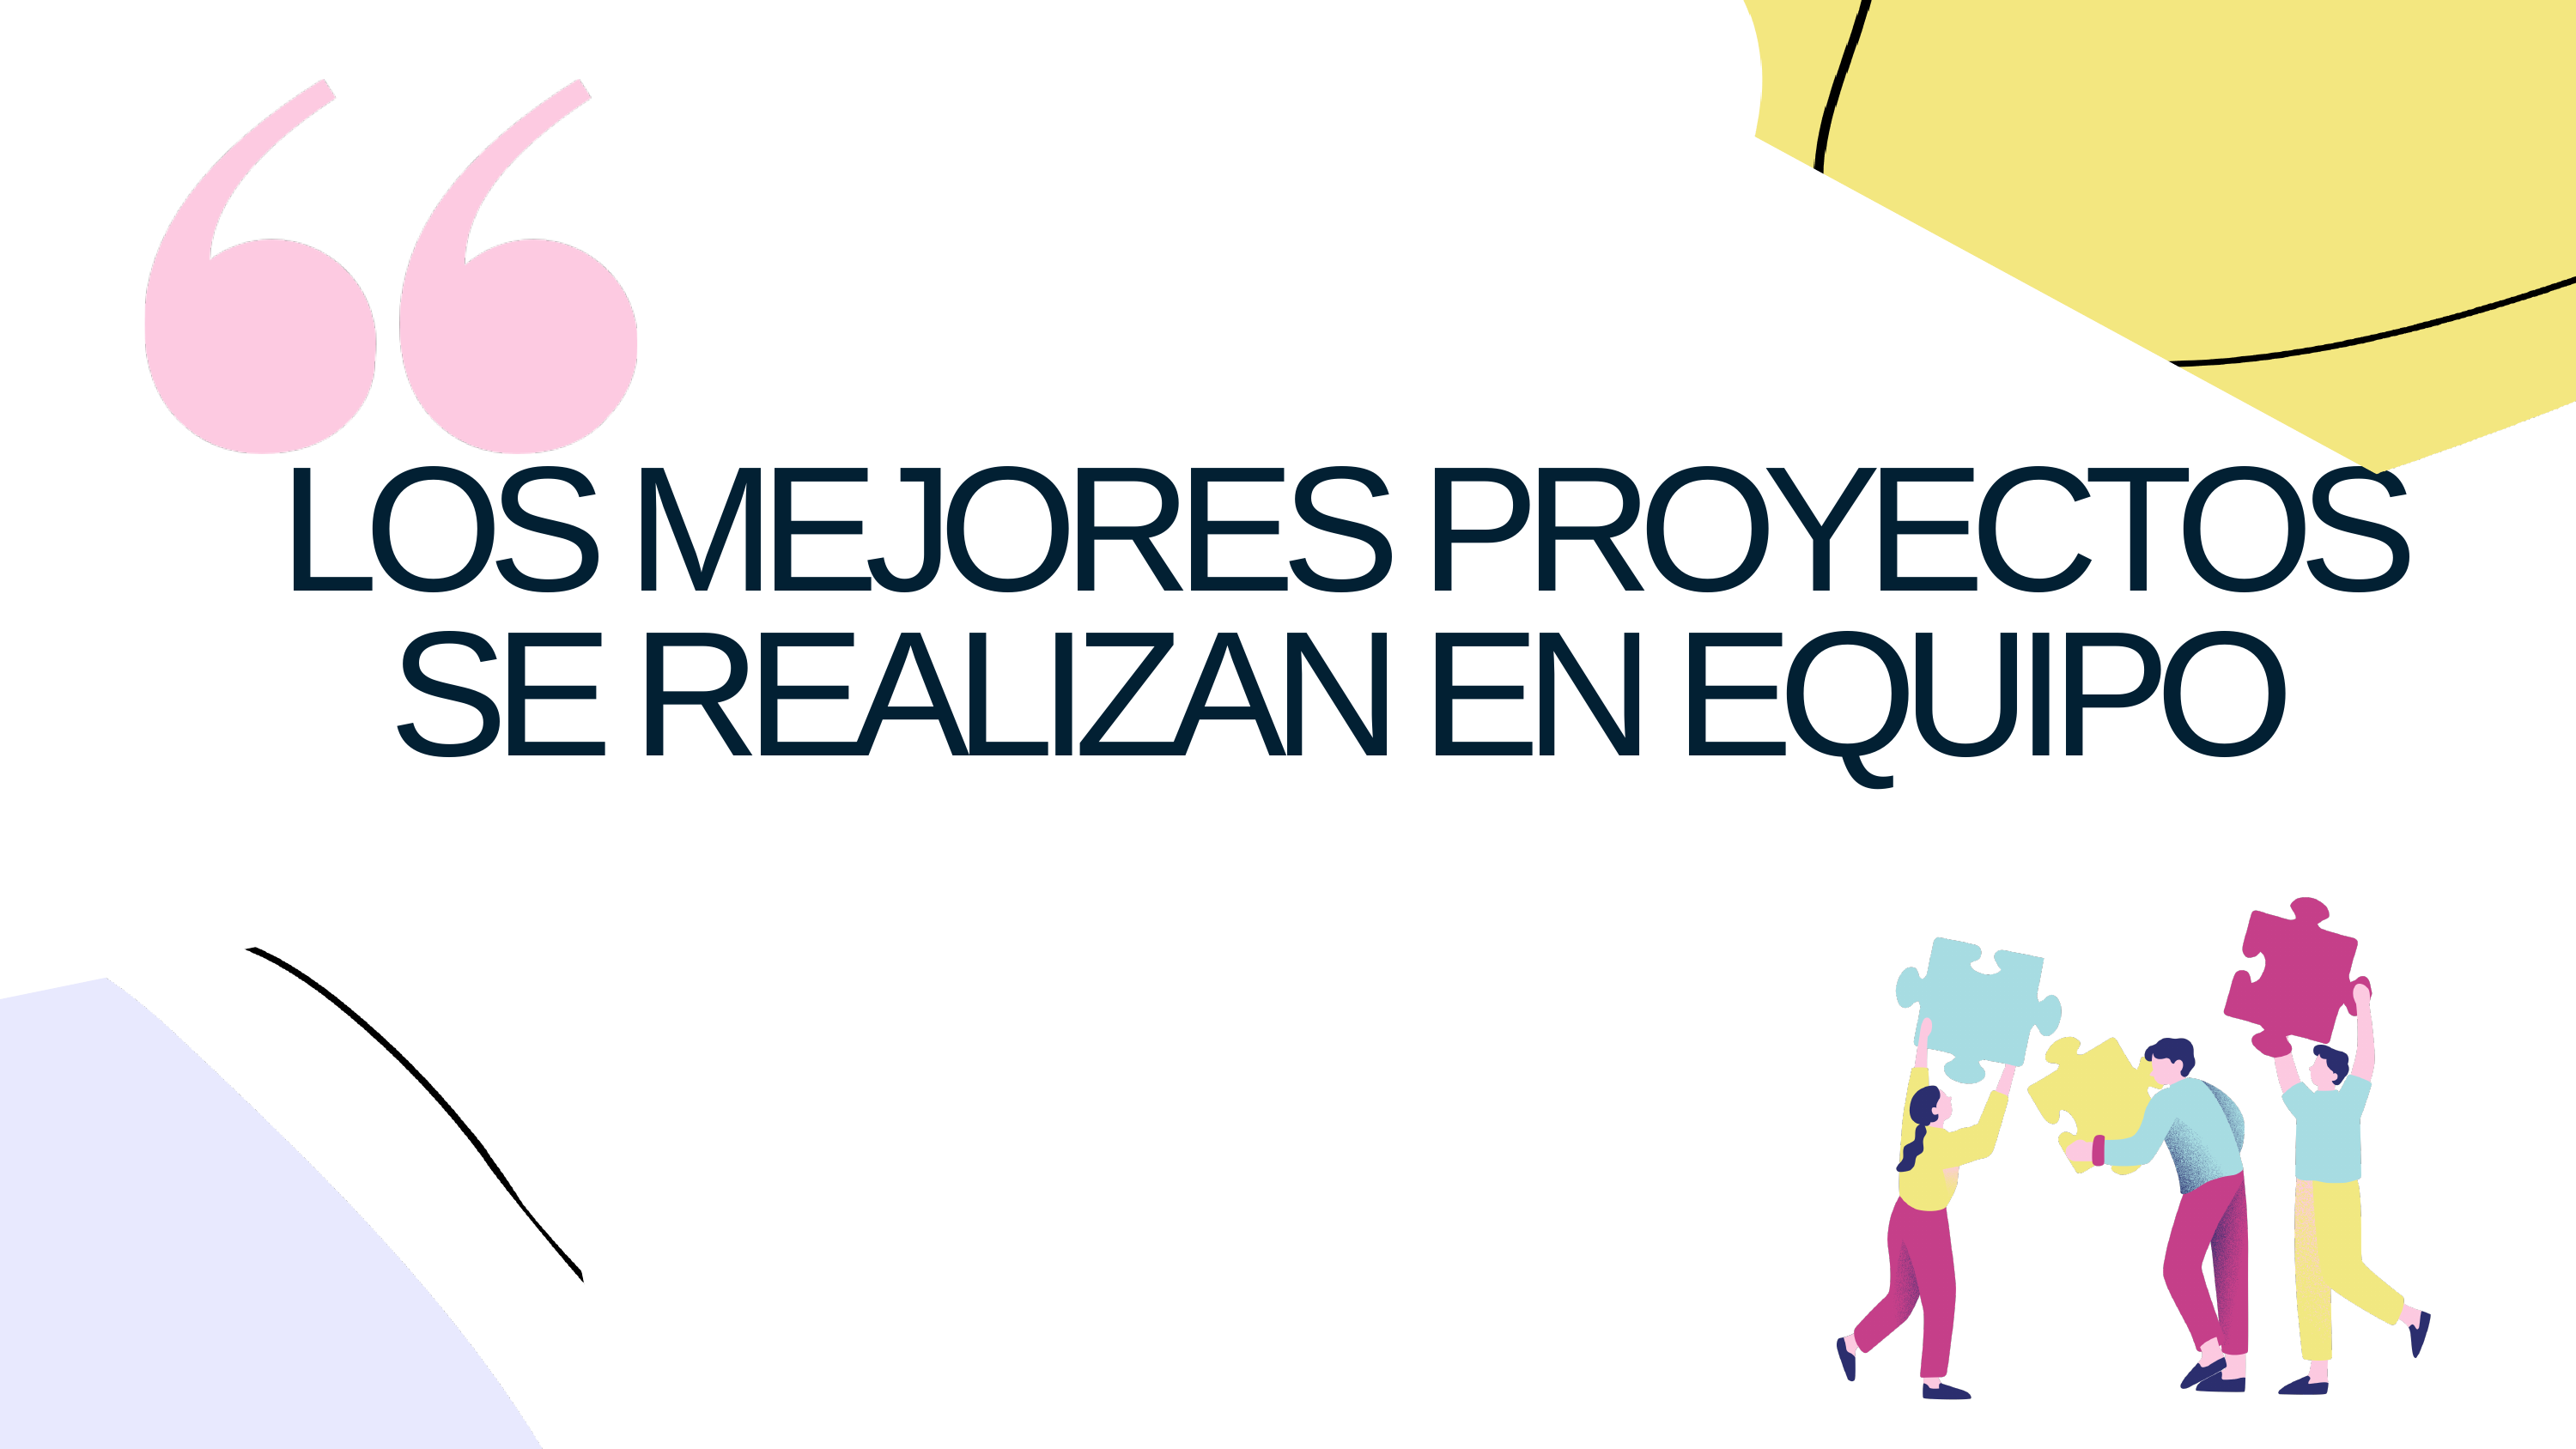

LOS MEJORES PROYECTOS SE REALIZAN EN EQUIPO